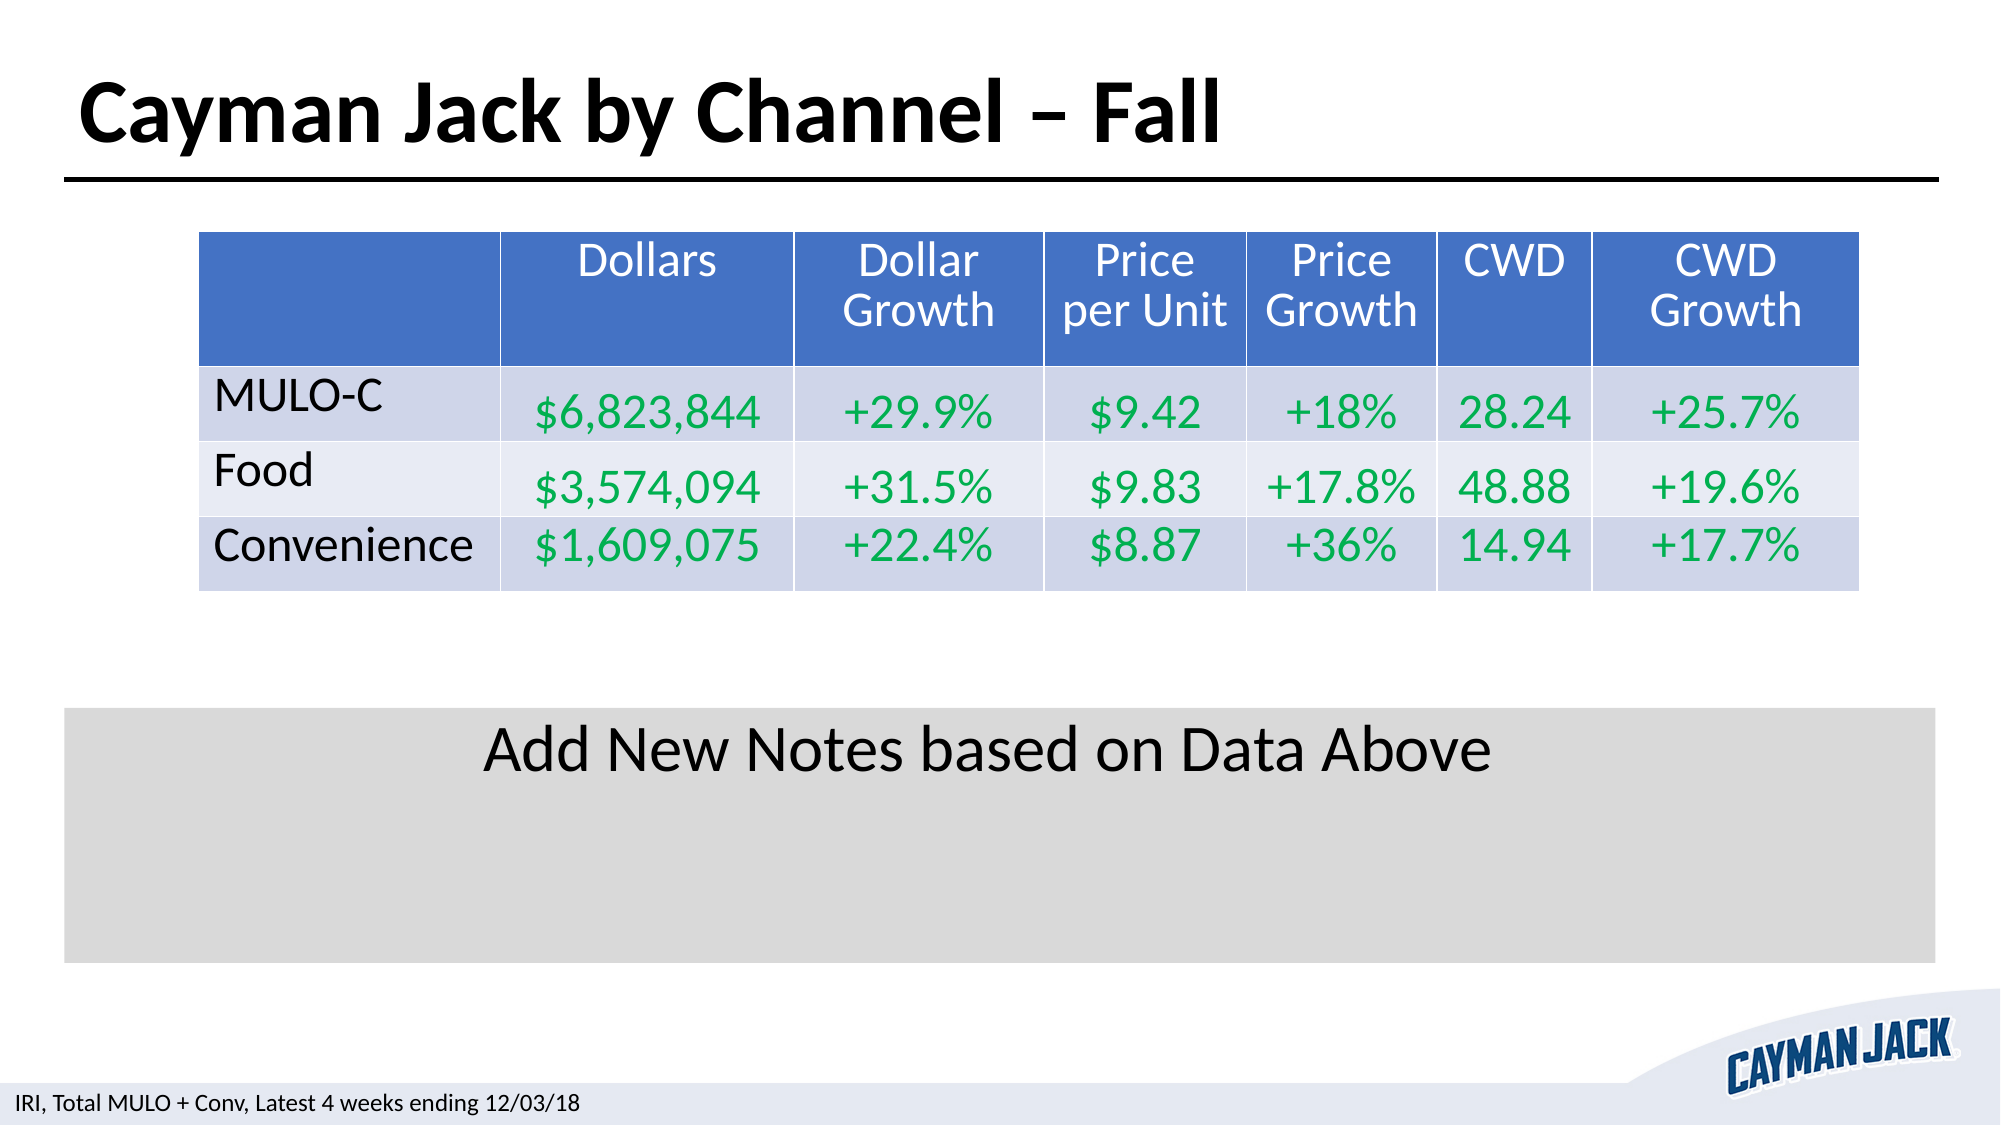

Cayman Jack by Channel – Fall
|  | Dollars | Dollar Growth | Price per Unit | Price Growth | CWD | CWD Growth |
| --- | --- | --- | --- | --- | --- | --- |
| MULO-C | $6,823,844 | +29.9% | $9.42 | +18% | 28.24 | +25.7% |
| Food | $3,574,094 | +31.5% | $9.83 | +17.8% | 48.88 | +19.6% |
| Convenience | $1,609,075 | +22.4% | $8.87 | +36% | 14.94 | +17.7% |
Add New Notes based on Data Above

IRI, Total MULO + Conv, Latest 4 weeks ending 12/03/18